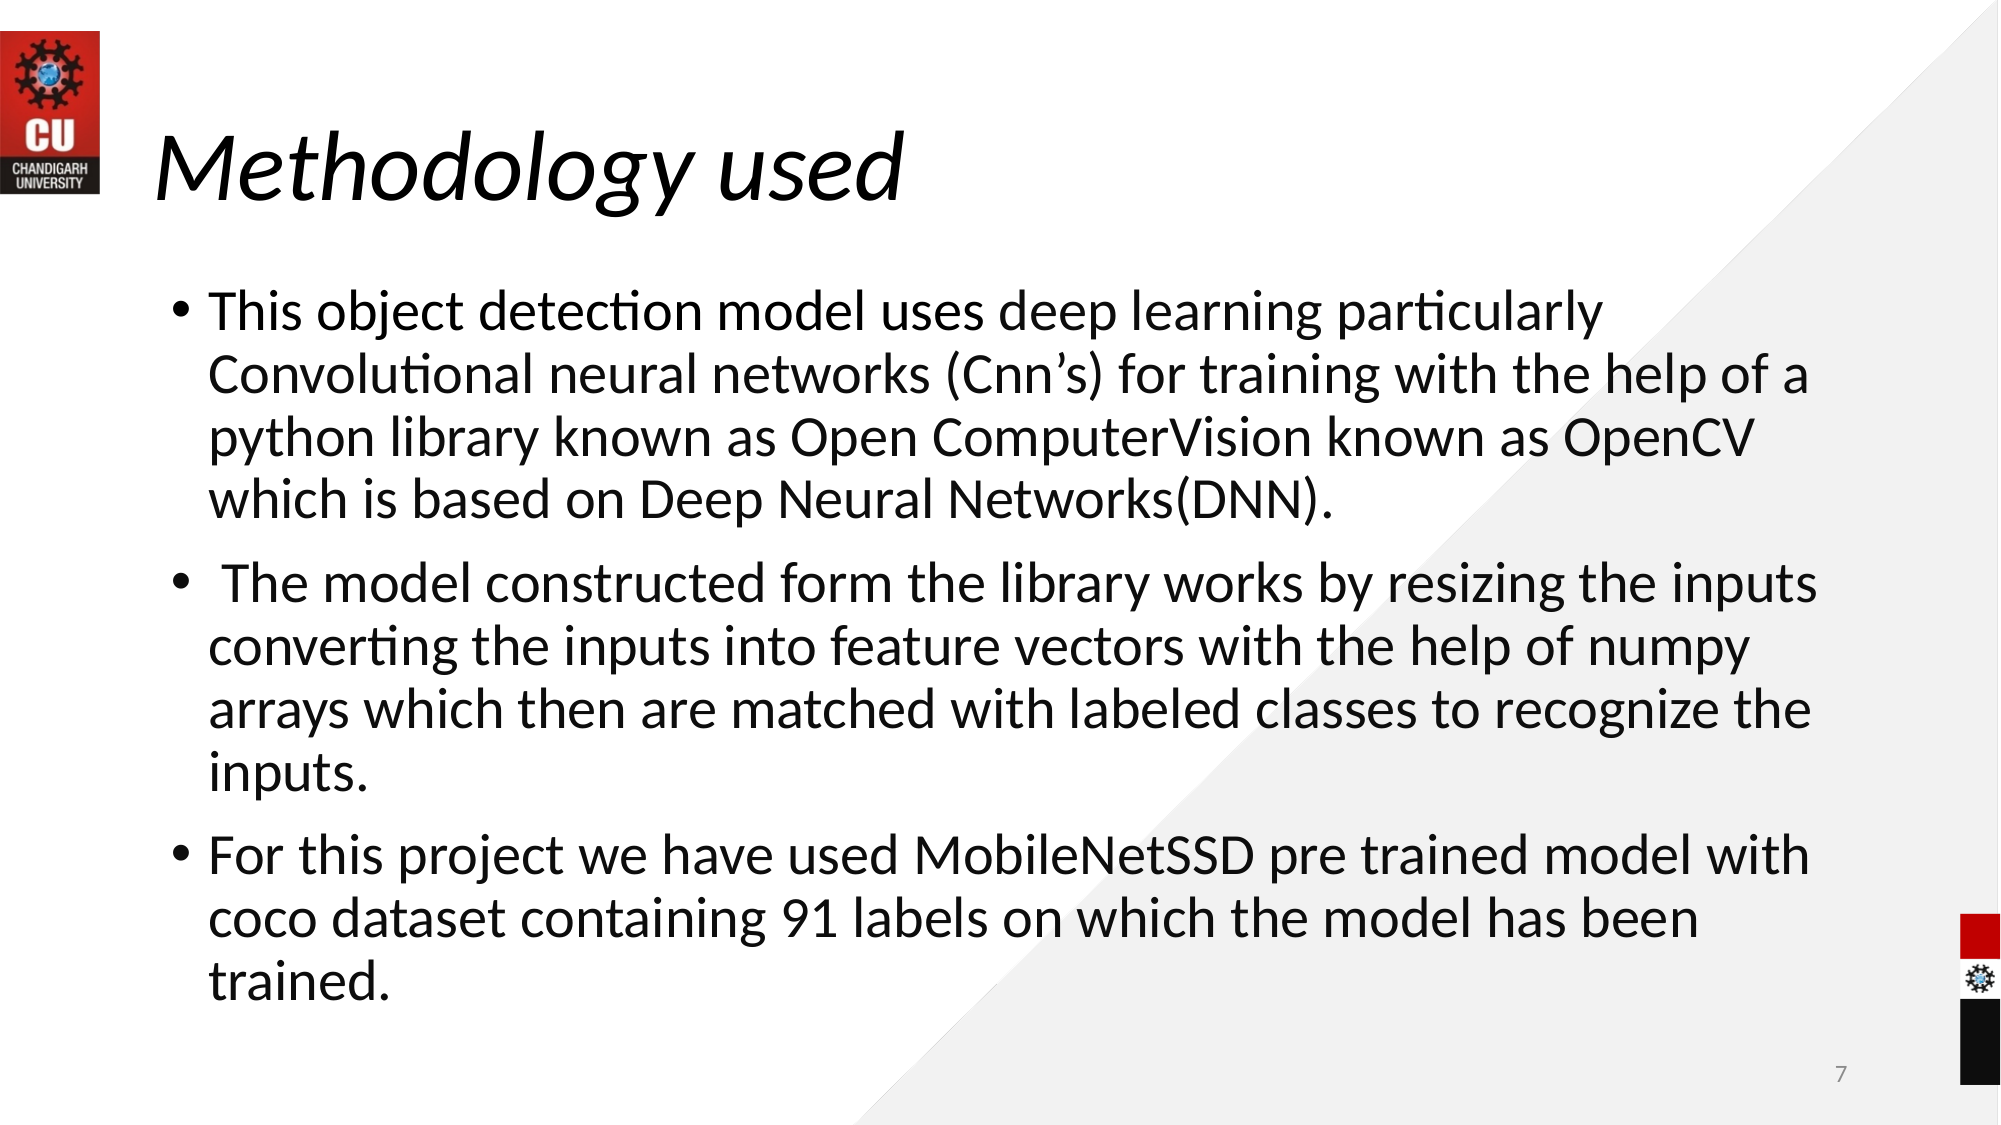

# Methodology used
This object detection model uses deep learning particularly Convolutional neural networks (Cnn’s) for training with the help of a python library known as Open ComputerVision known as OpenCV which is based on Deep Neural Networks(DNN).
 The model constructed form the library works by resizing the inputs converting the inputs into feature vectors with the help of numpy arrays which then are matched with labeled classes to recognize the inputs.
For this project we have used MobileNetSSD pre trained model with coco dataset containing 91 labels on which the model has been trained.
7